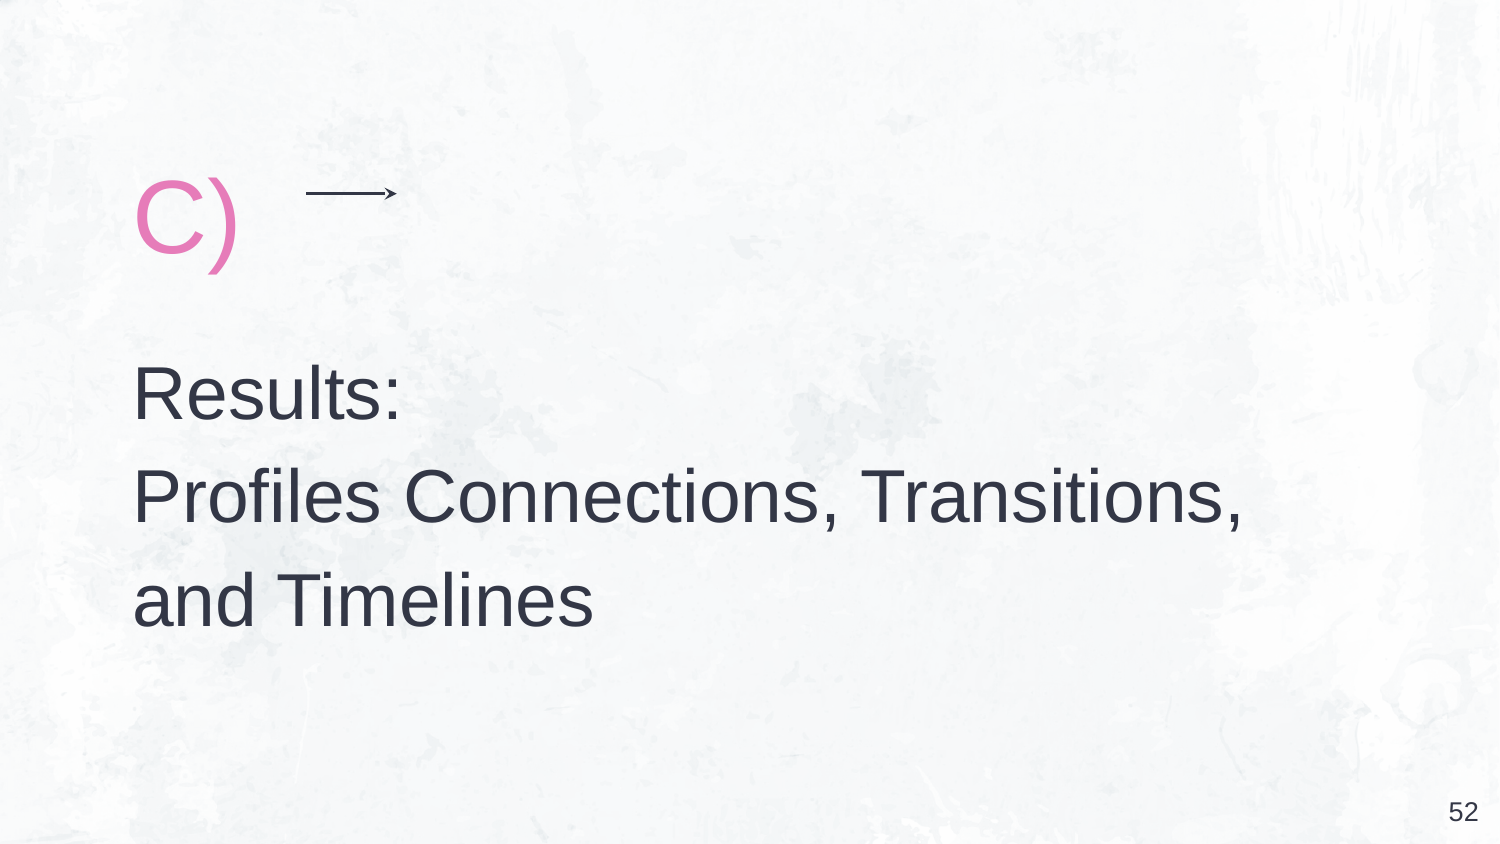

C)
# Results:
Profiles Connections, Transitions, and Timelines
52